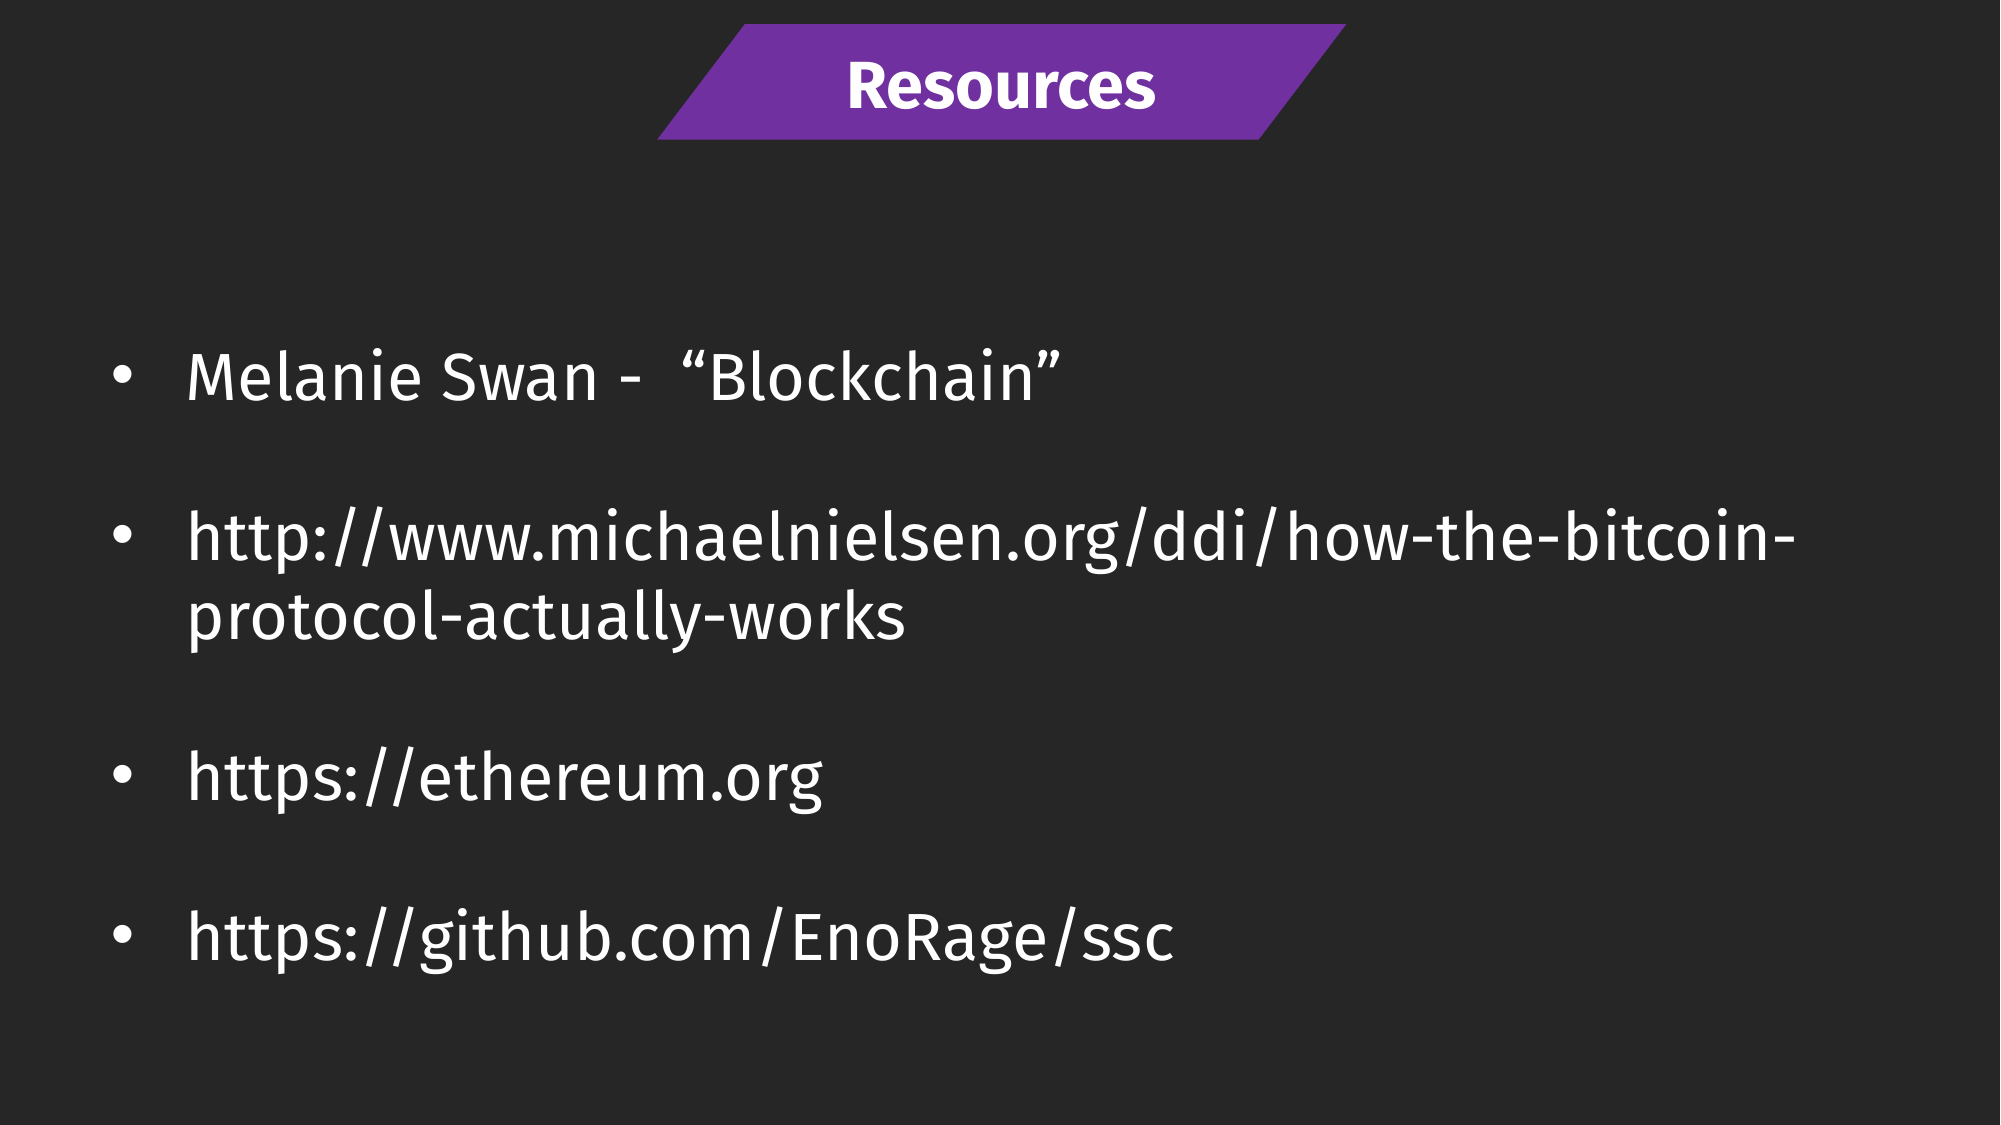

Resources

Melanie Swan -  “Blockchain”
http://www.michaelnielsen.org/ddi/how-the-bitcoin-protocol-actually-works
https://ethereum.org

https://github.com/EnoRage/ssc